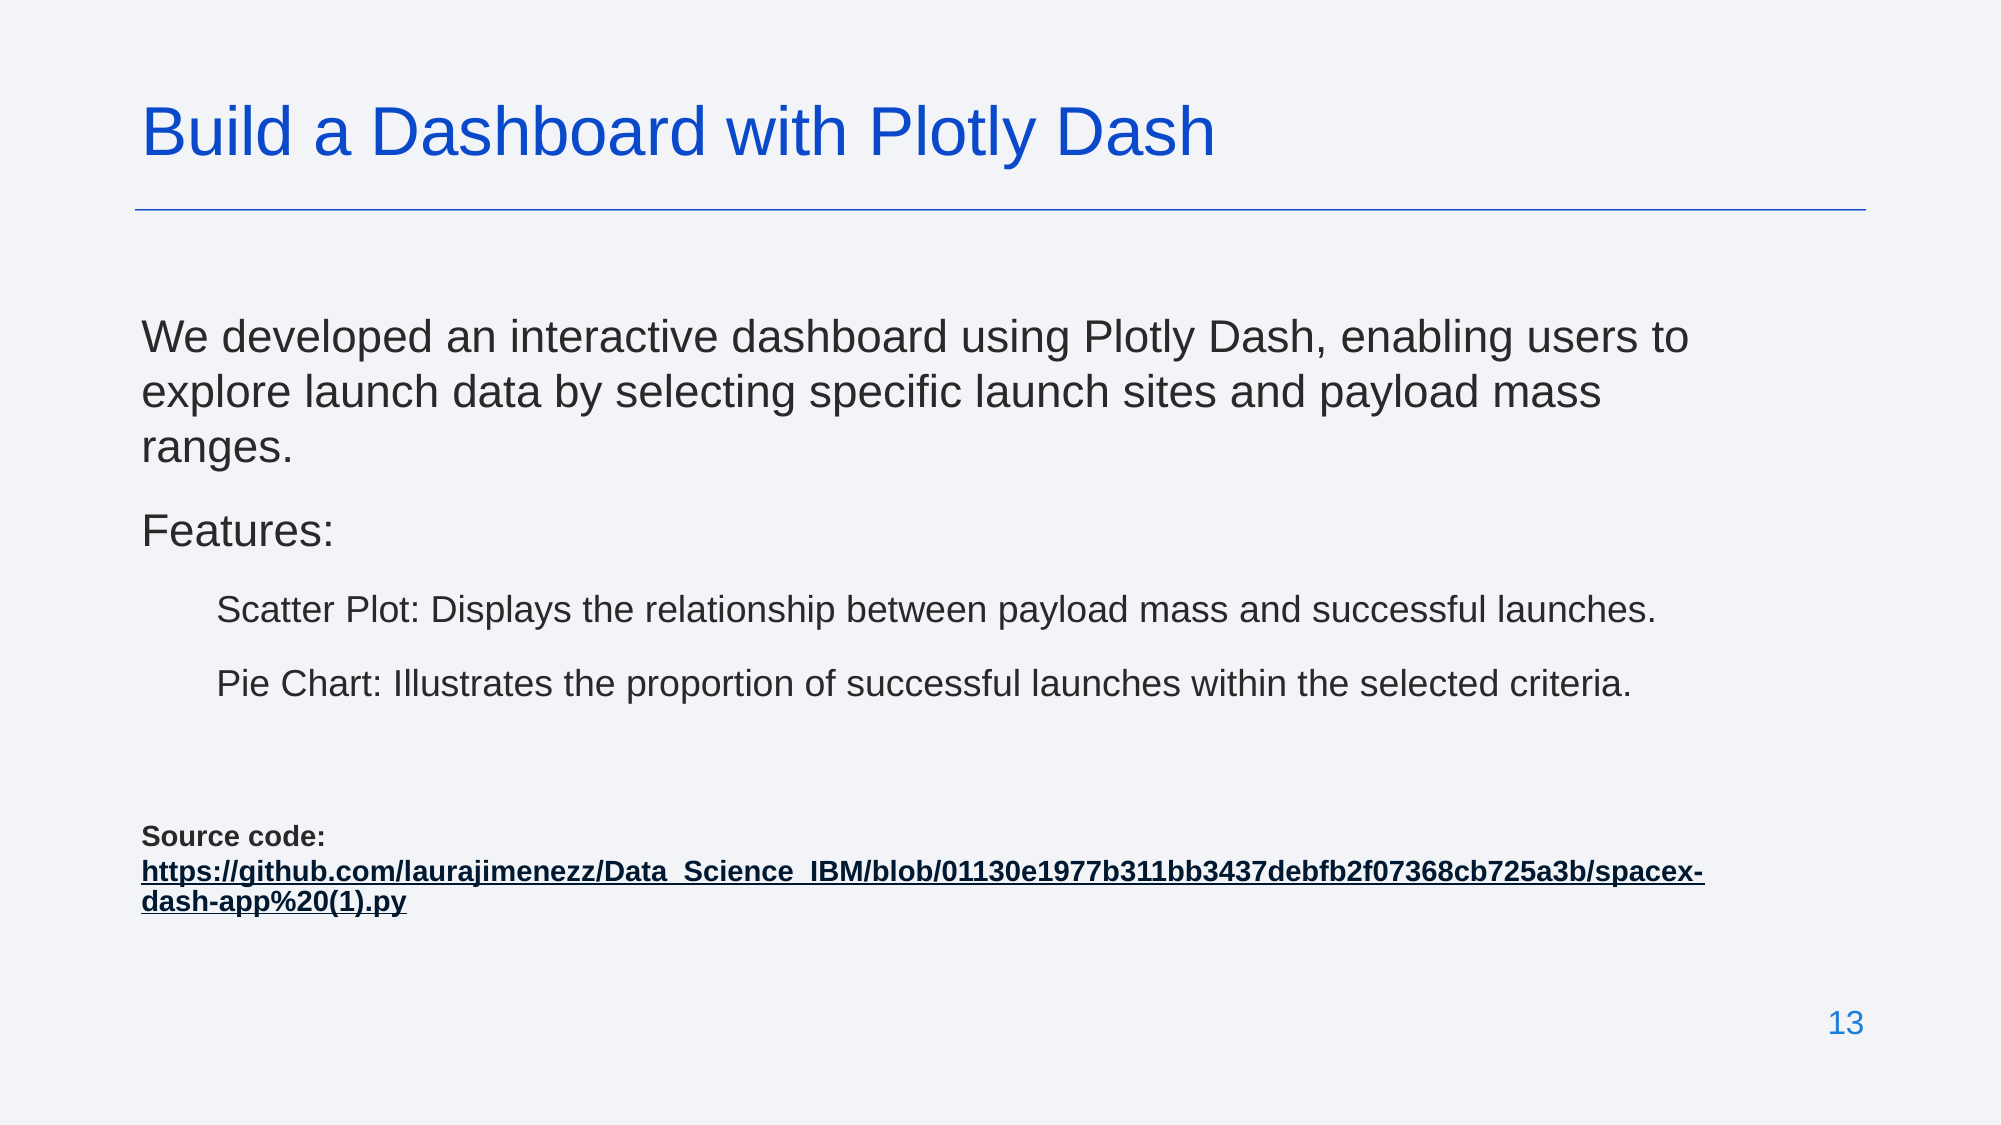

Build a Dashboard with Plotly Dash
We developed an interactive dashboard using Plotly Dash, enabling users to explore launch data by selecting specific launch sites and payload mass ranges.
Features:
Scatter Plot: Displays the relationship between payload mass and successful launches.
Pie Chart: Illustrates the proportion of successful launches within the selected criteria.

Source code: https://github.com/laurajimenezz/Data_Science_IBM/blob/01130e1977b311bb3437debfb2f07368cb725a3b/spacex-dash-app%20(1).py
13